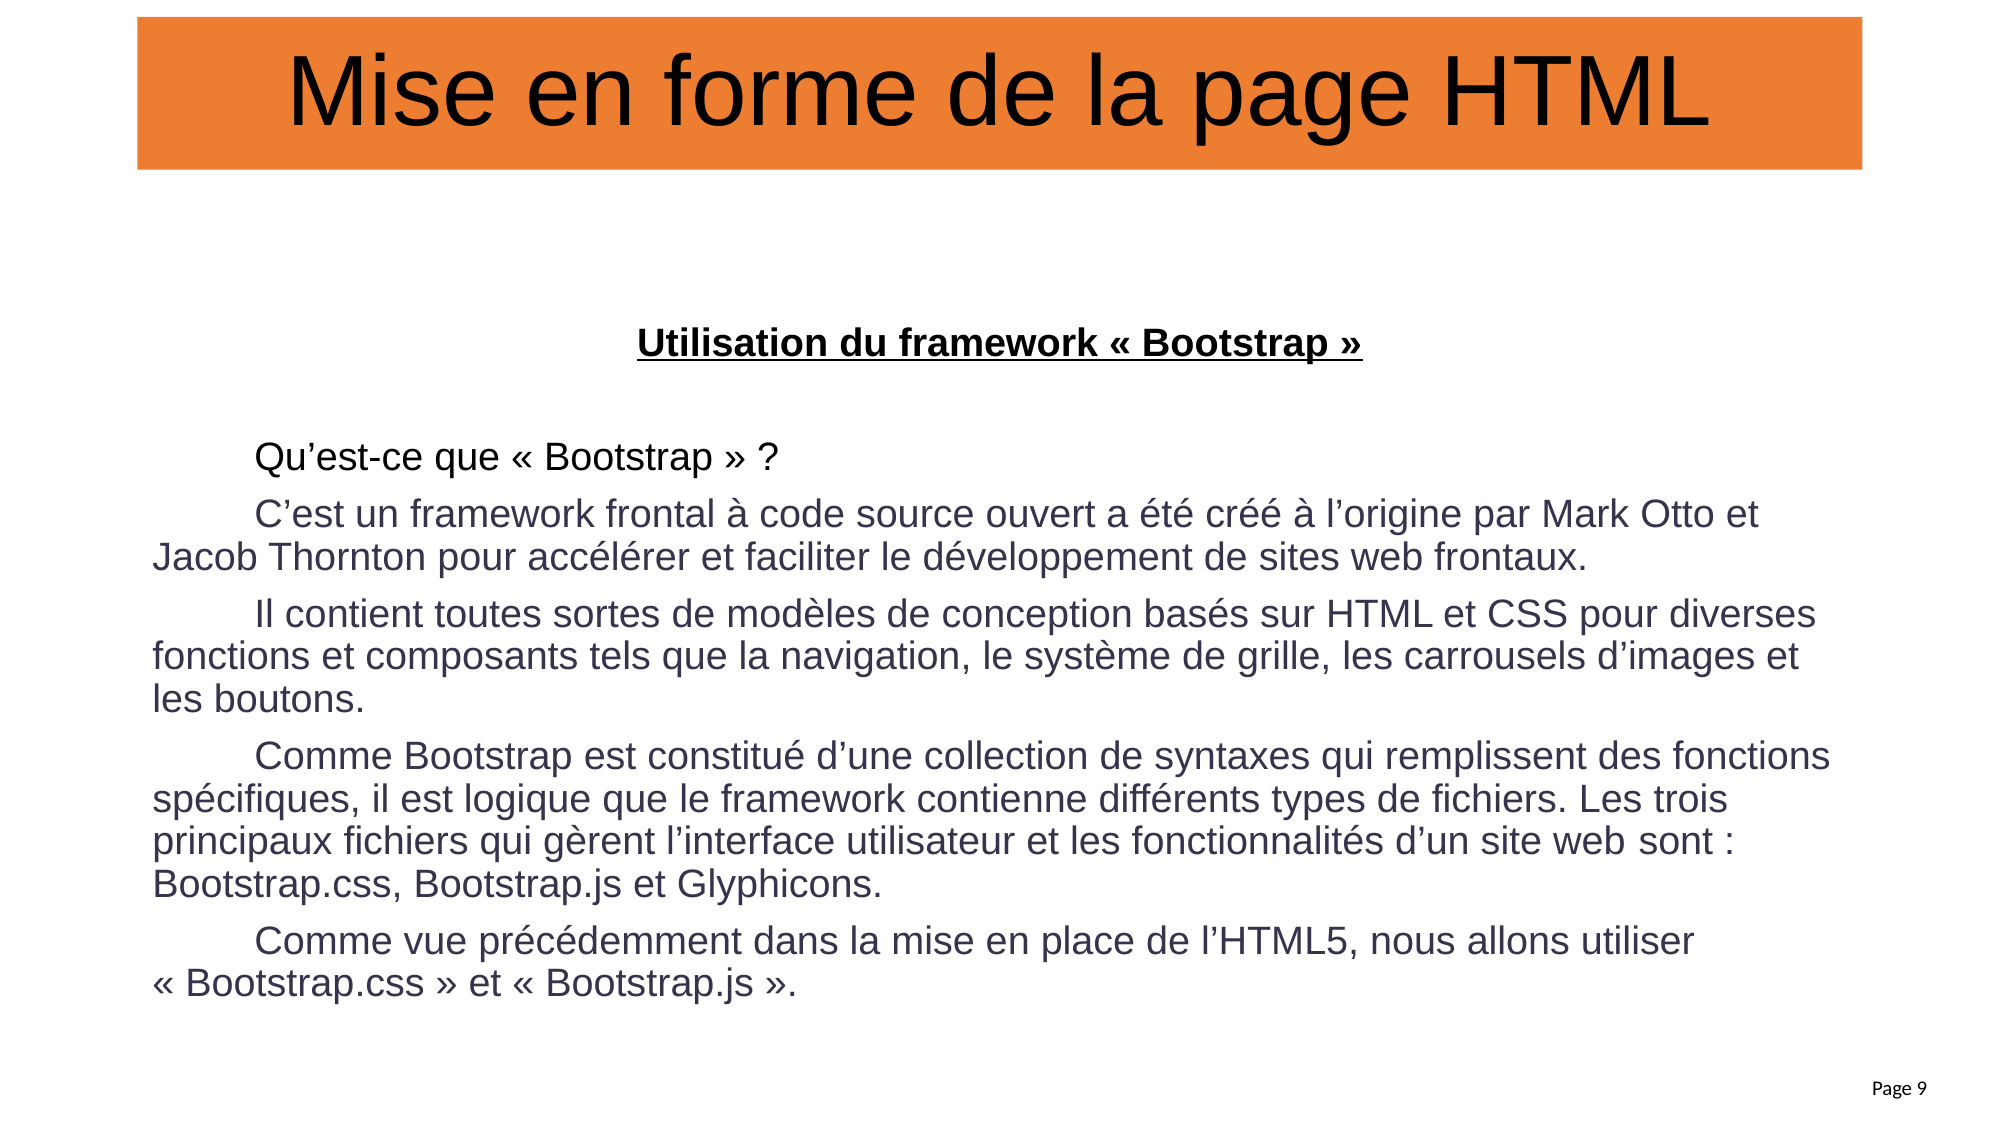

# Mise en forme de la page HTML
Utilisation du framework « Bootstrap »

	Qu’est-ce que « Bootstrap » ?
	C’est un framework frontal à code source ouvert a été créé à l’origine par Mark Otto et Jacob Thornton pour accélérer et faciliter le développement de sites web frontaux.
	Il contient toutes sortes de modèles de conception basés sur HTML et CSS pour diverses fonctions et composants tels que la navigation, le système de grille, les carrousels d’images et les boutons.
	Comme Bootstrap est constitué d’une collection de syntaxes qui remplissent des fonctions spécifiques, il est logique que le framework contienne différents types de fichiers. Les trois principaux fichiers qui gèrent l’interface utilisateur et les fonctionnalités d’un site web sont : Bootstrap.css, Bootstrap.js et Glyphicons.
	Comme vue précédemment dans la mise en place de l’HTML5, nous allons utiliser « Bootstrap.css » et « Bootstrap.js ».

Page 9